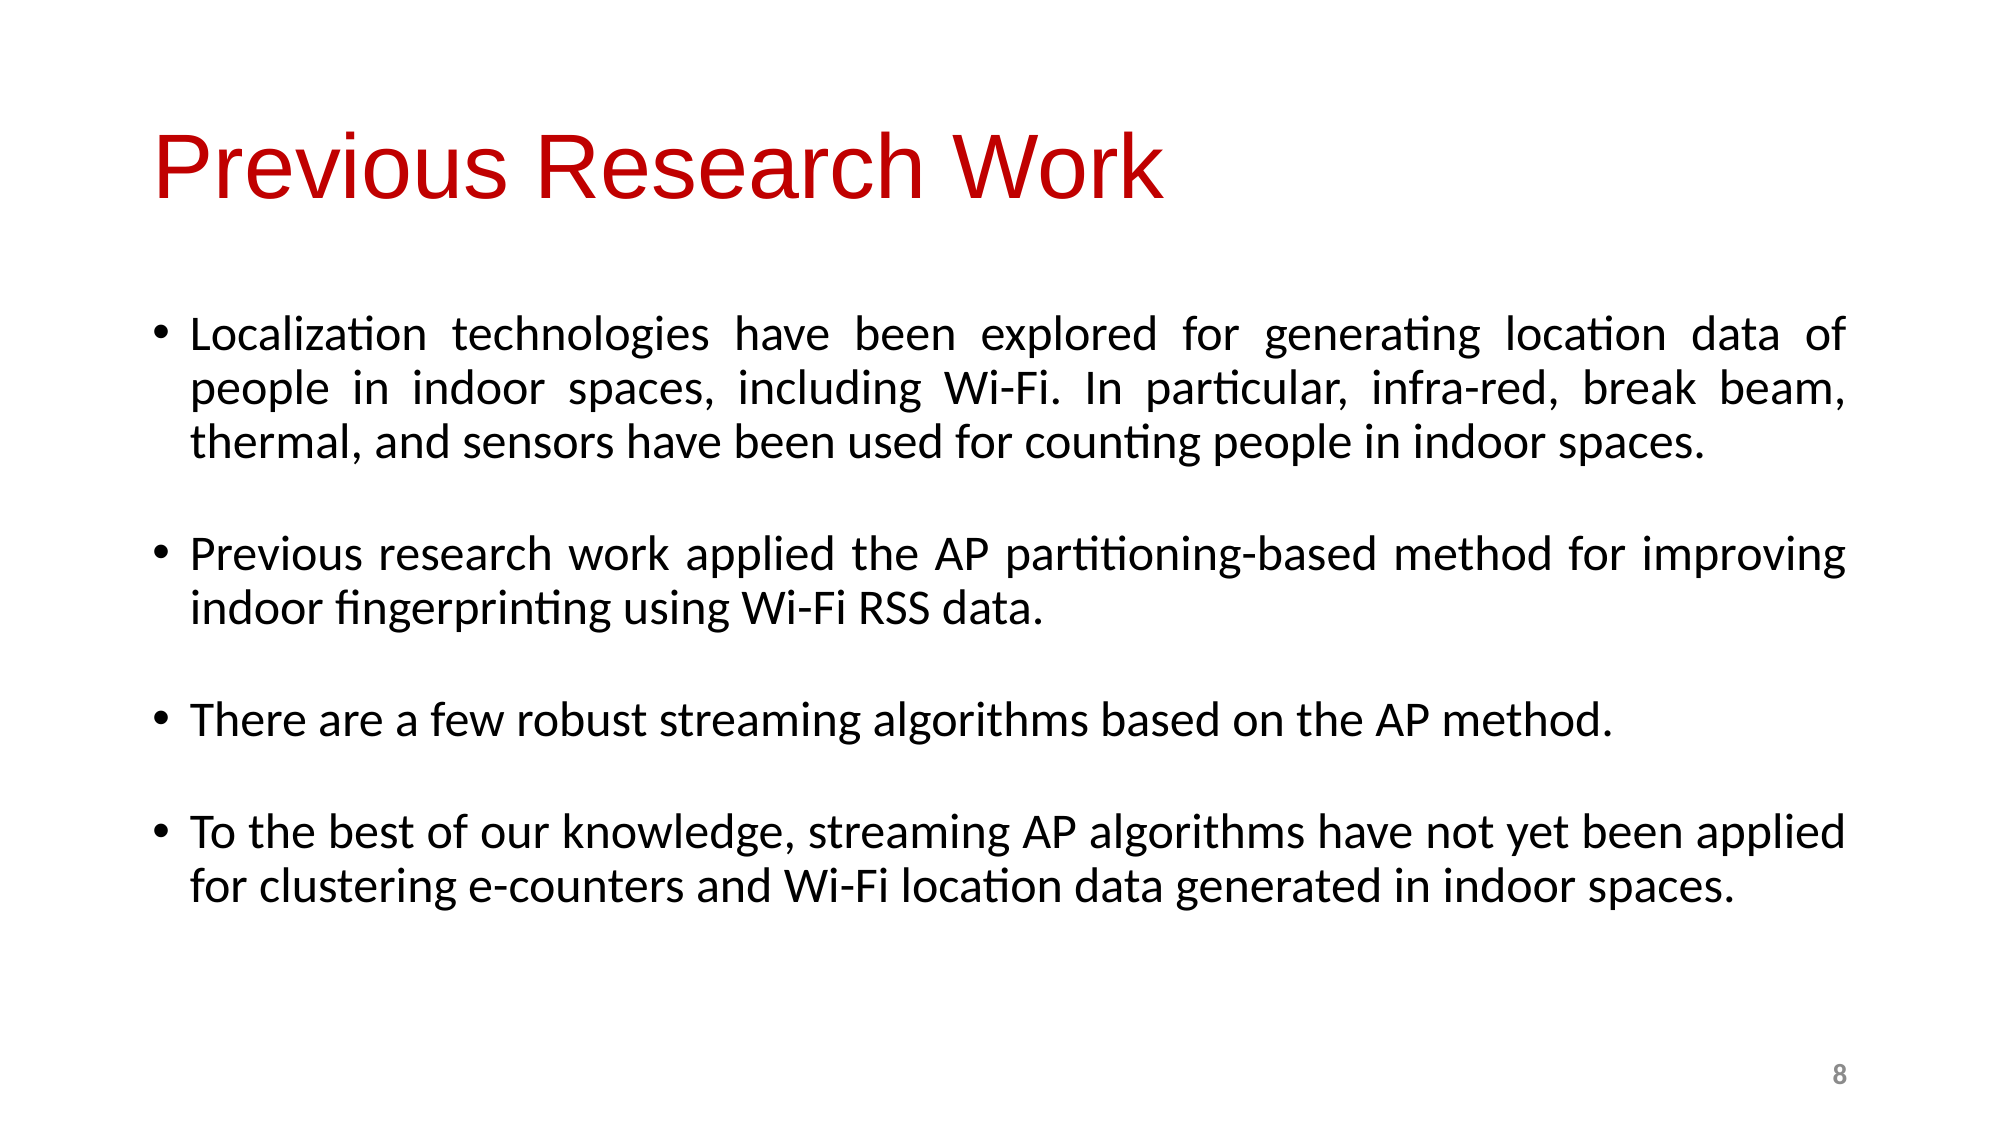

# Previous Research Work
Localization technologies have been explored for generating location data of people in indoor spaces, including Wi-Fi. In particular, infra-red, break beam, thermal, and sensors have been used for counting people in indoor spaces.
Previous research work applied the AP partitioning-based method for improving indoor fingerprinting using Wi-Fi RSS data.
There are a few robust streaming algorithms based on the AP method.
To the best of our knowledge, streaming AP algorithms have not yet been applied for clustering e-counters and Wi-Fi location data generated in indoor spaces.
8